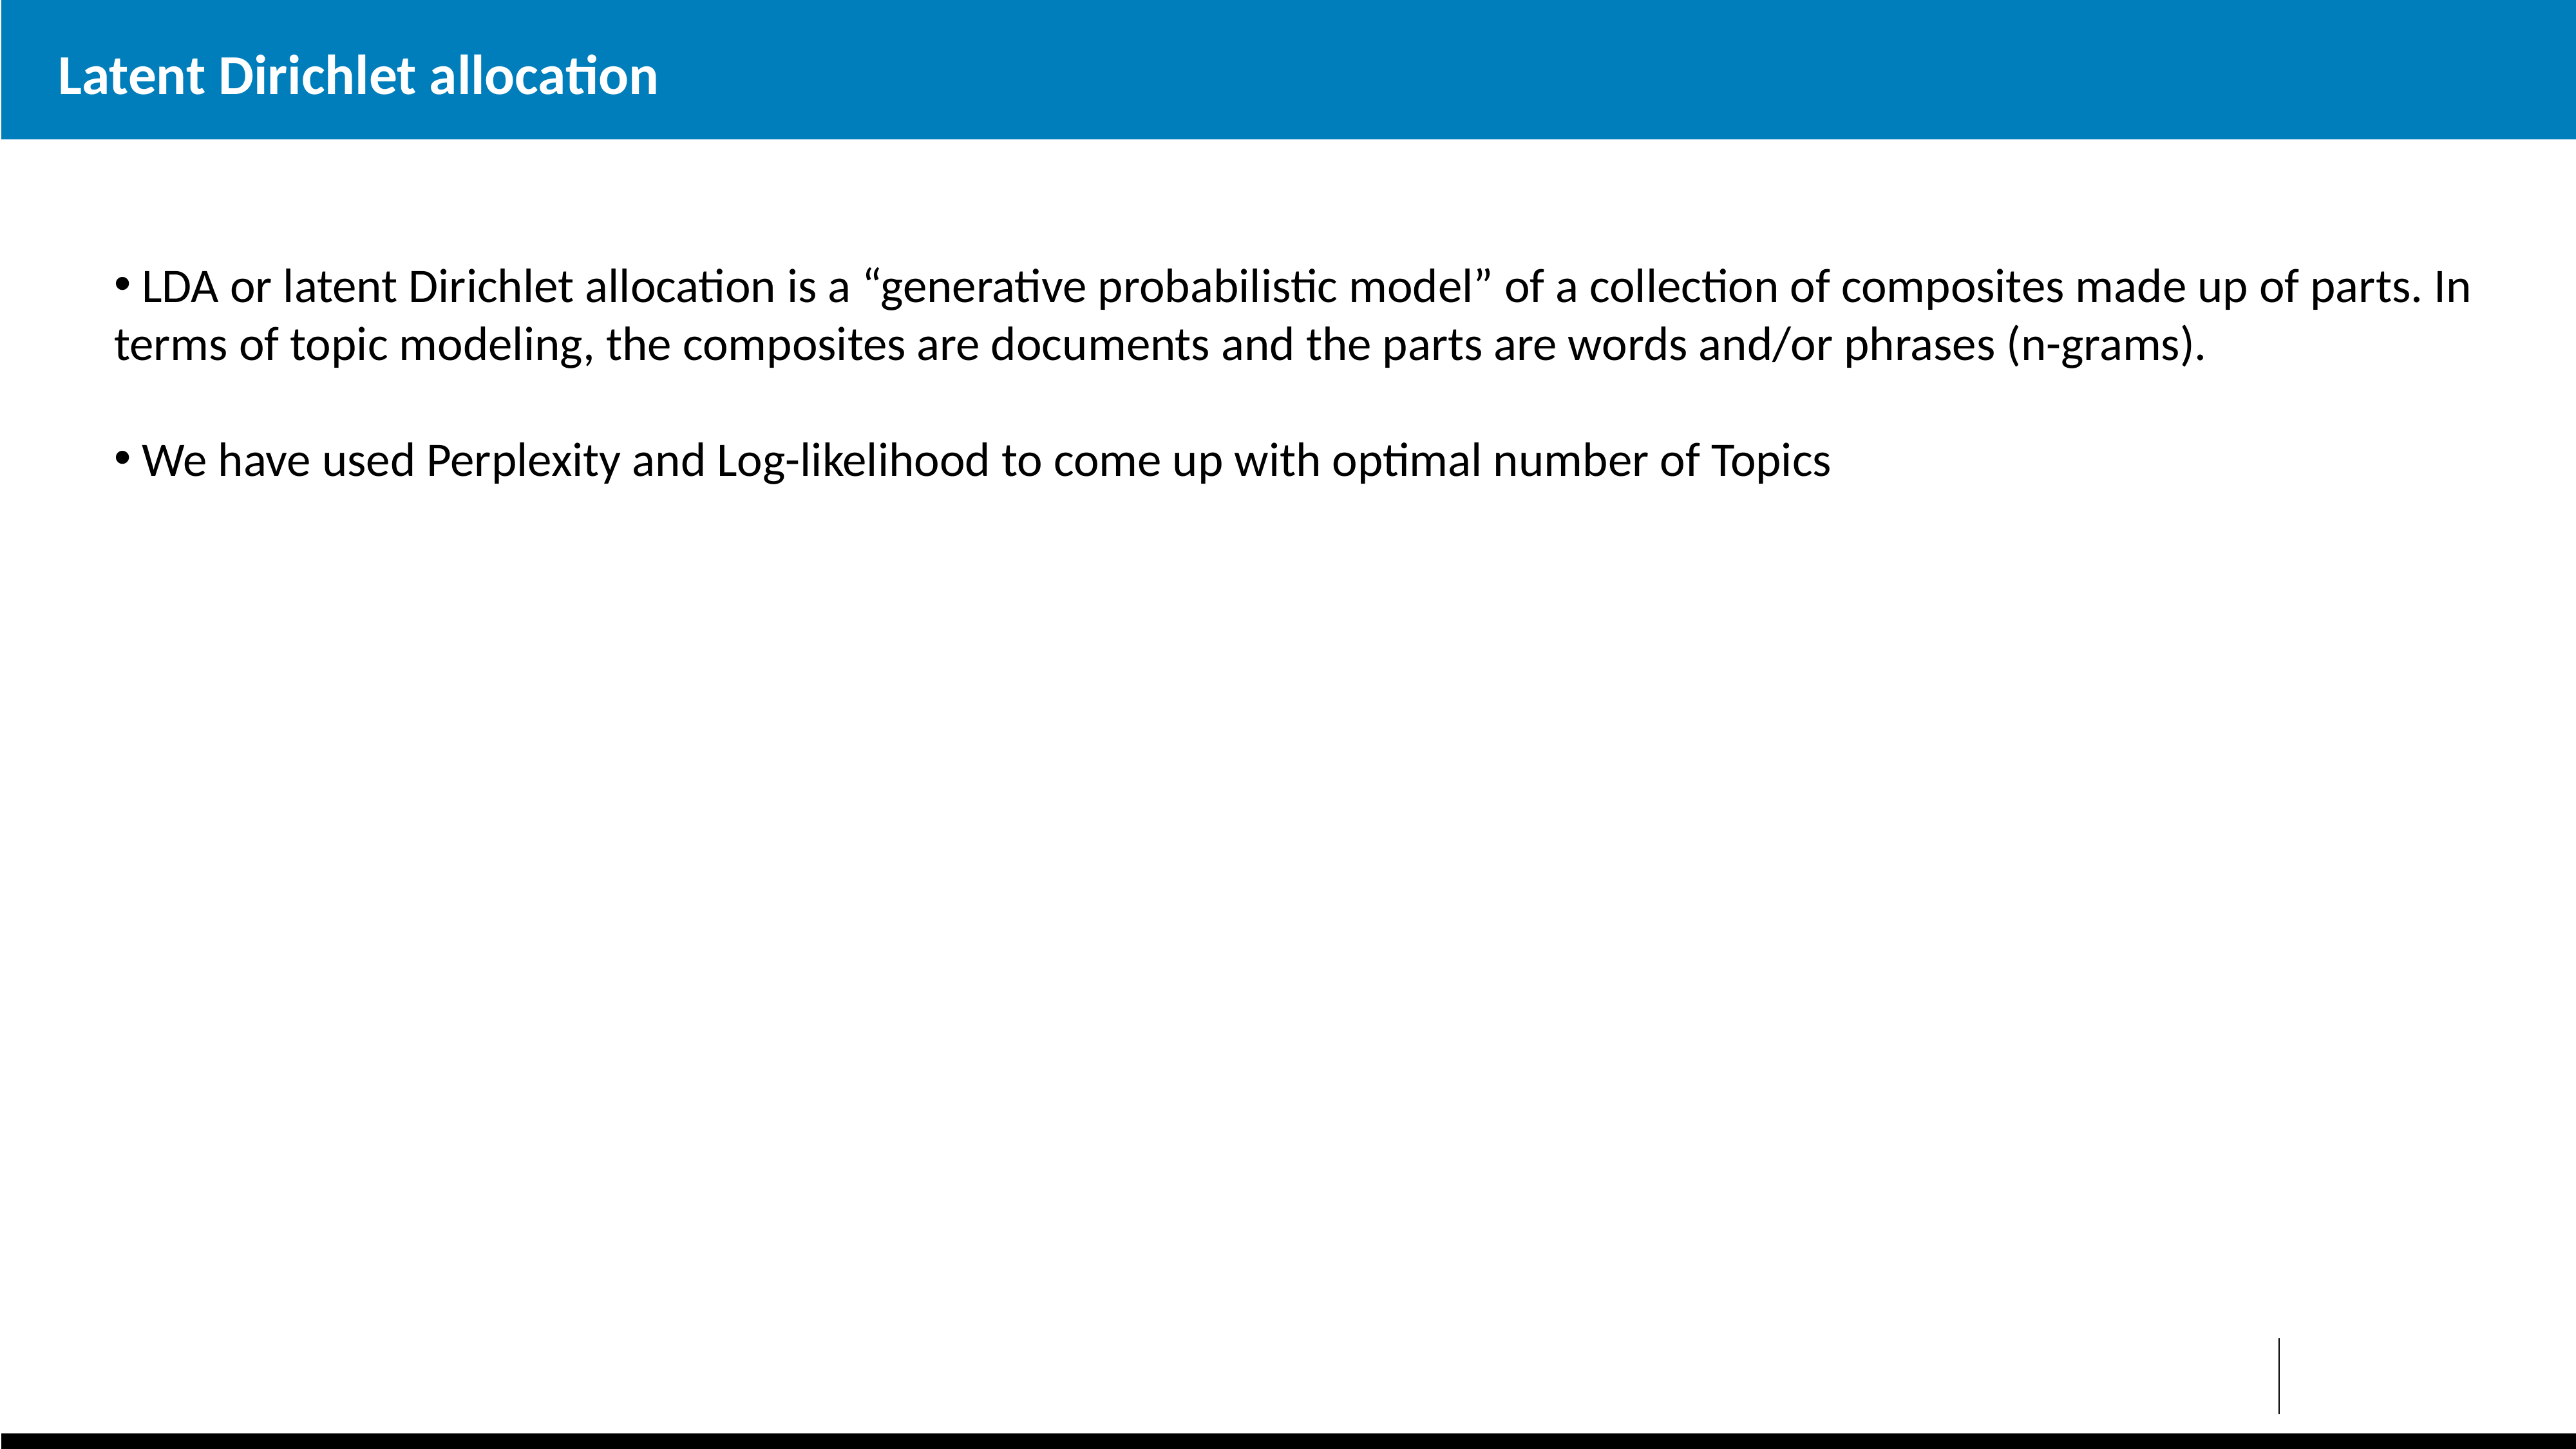

# Latent Dirichlet allocation
 LDA or latent Dirichlet allocation is a “generative probabilistic model” of a collection of composites made up of parts. In terms of topic modeling, the composites are documents and the parts are words and/or phrases (n-grams).

 We have used Perplexity and Log-likelihood to come up with optimal number of Topics